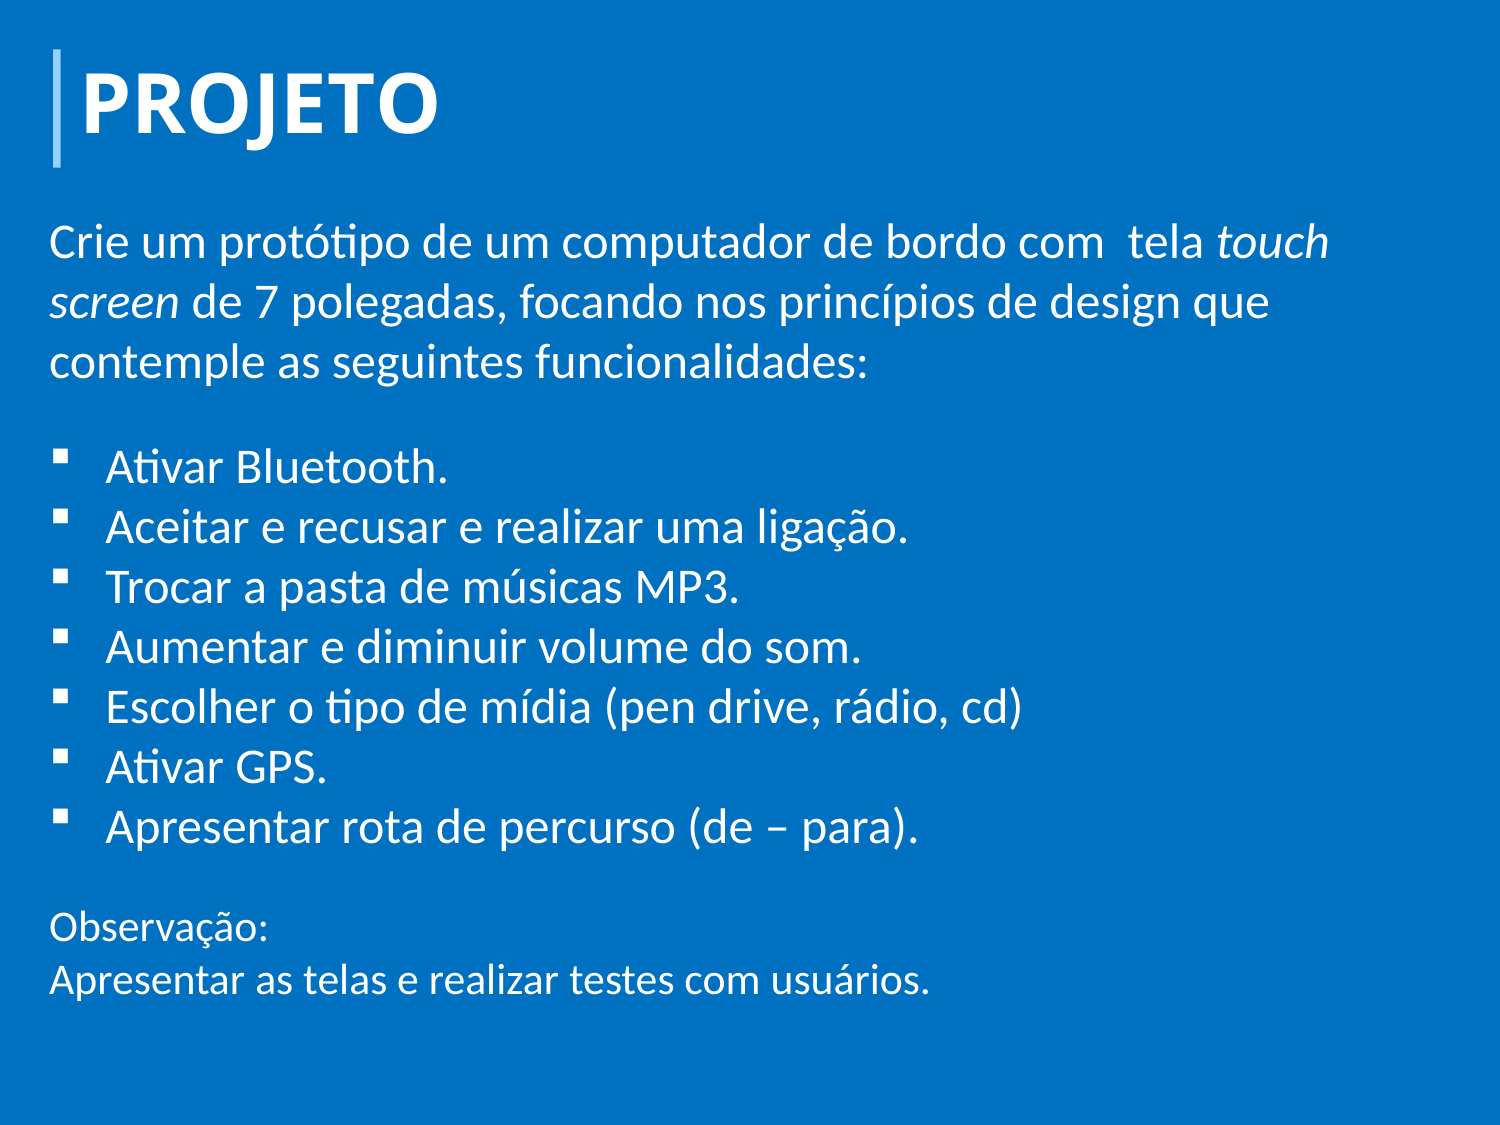

PROJETO

Crie um protótipo de um computador de bordo com  tela touch screen de 7 polegadas, focando nos princípios de design que contemple as seguintes funcionalidades:

Ativar Bluetooth.
Aceitar e recusar e realizar uma ligação.
Trocar a pasta de músicas MP3.
Aumentar e diminuir volume do som.
Escolher o tipo de mídia (pen drive, rádio, cd)
Ativar GPS.
Apresentar rota de percurso (de – para).

Observação:
Apresentar as telas e realizar testes com usuários.